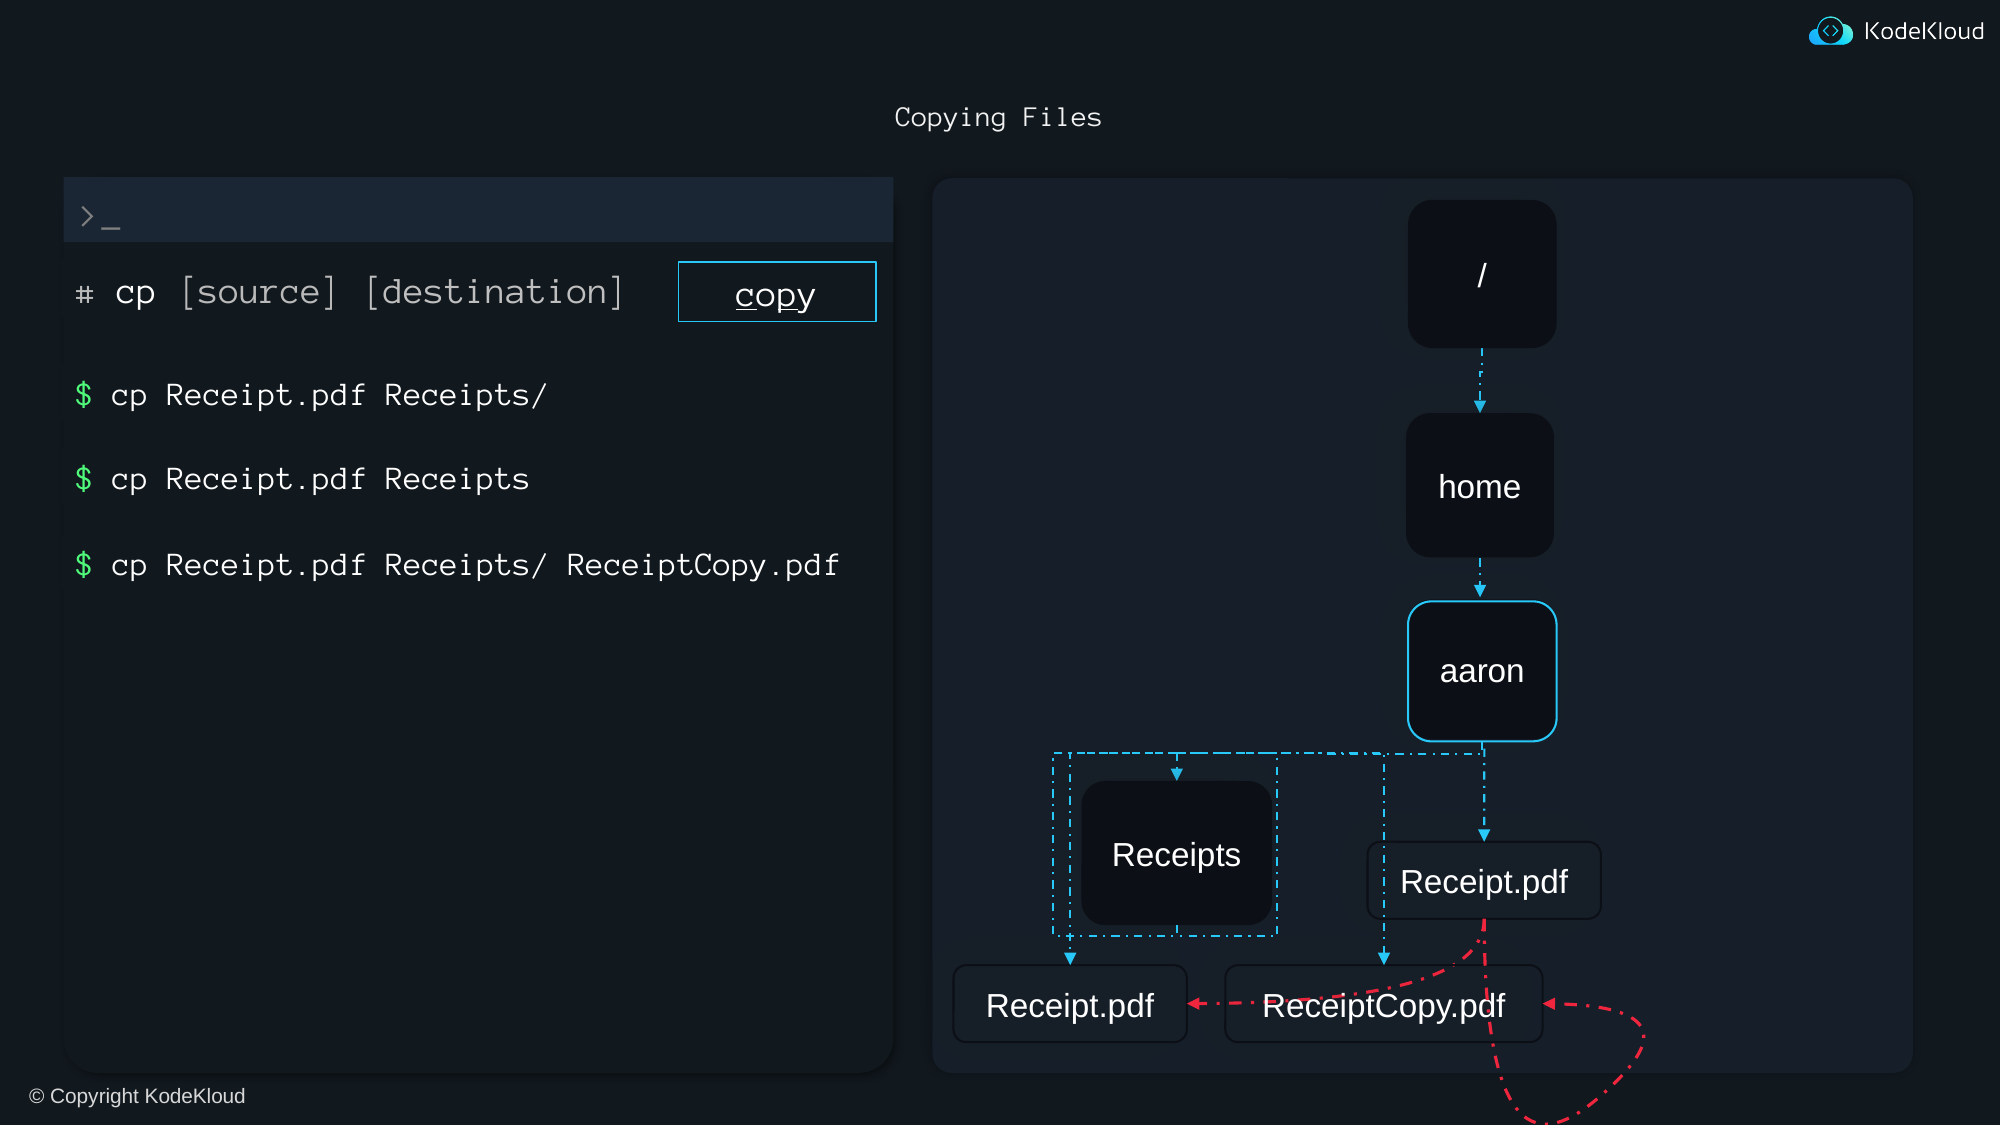

# Copying Files
/
# cp [source] [destination]
copy
$ cp Receipt.pdf Receipts/
home
$ cp Receipt.pdf Receipts
$ cp Receipt.pdf Receipts/ ReceiptCopy.pdf
aaron

Receipts
Receipt.pdf
Receipt.pdf
ReceiptCopy.pdf